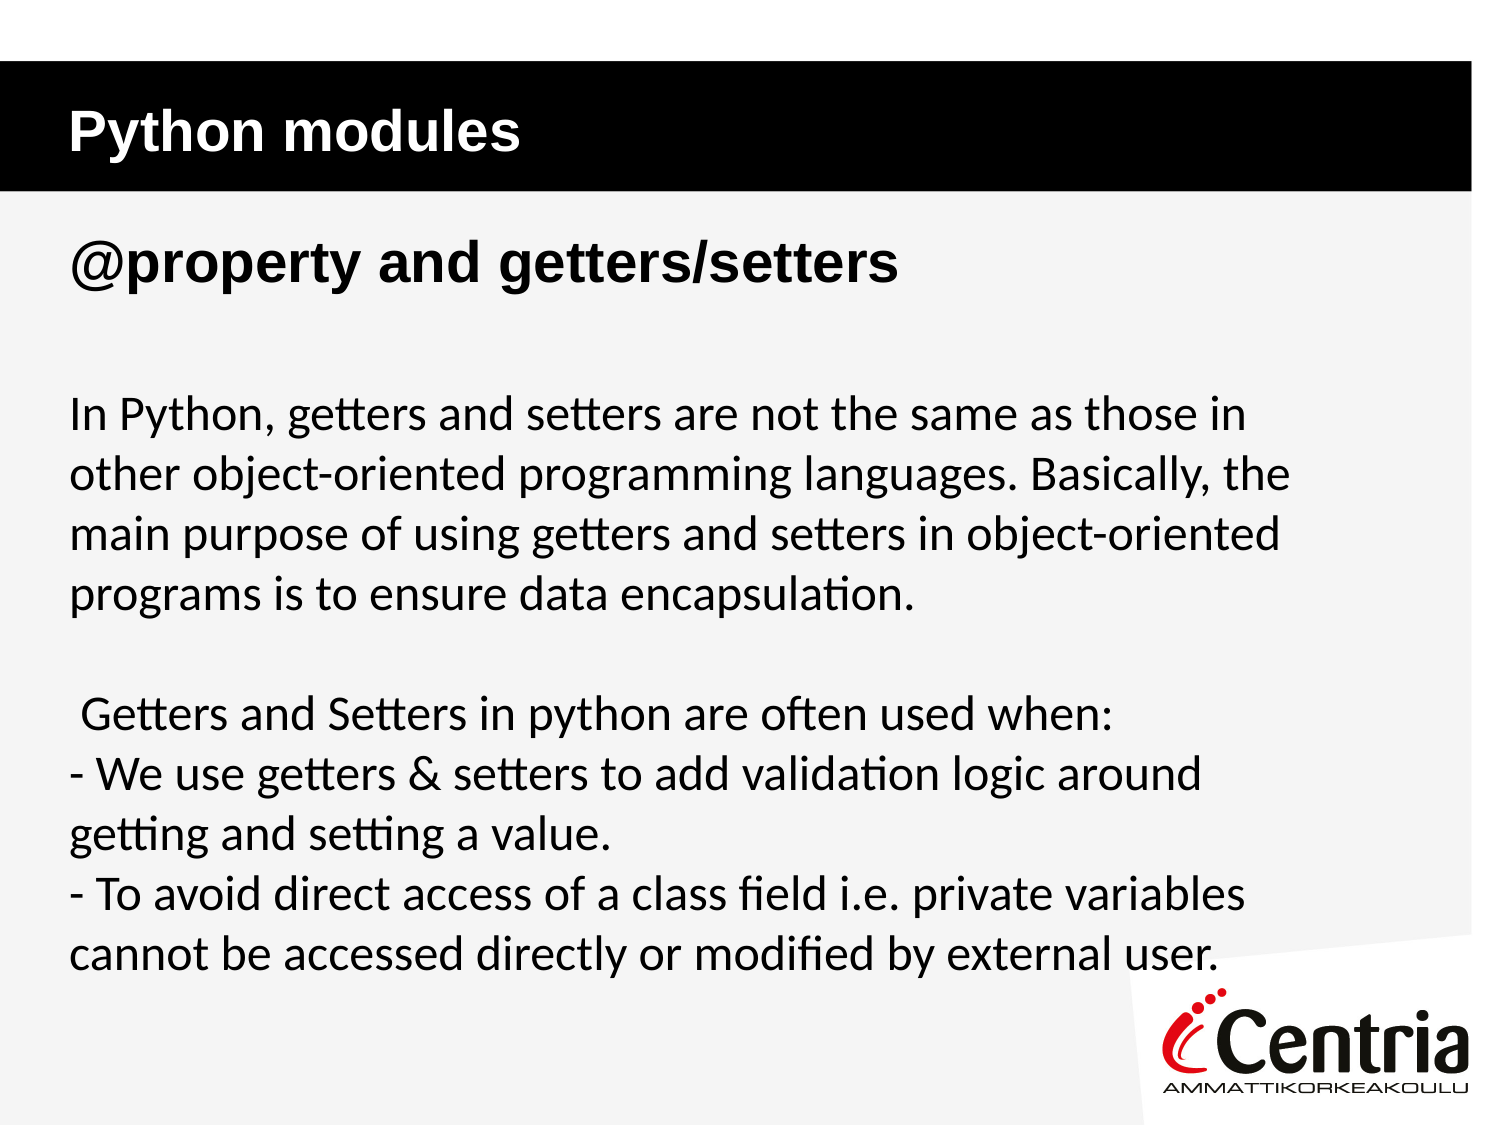

Python modules
@property and getters/setters

In Python, getters and setters are not the same as those in other object-oriented programming languages. Basically, the main purpose of using getters and setters in object-oriented programs is to ensure data encapsulation.

 Getters and Setters in python are often used when:
- We use getters & setters to add validation logic around getting and setting a value.
- To avoid direct access of a class field i.e. private variables cannot be accessed directly or modified by external user.